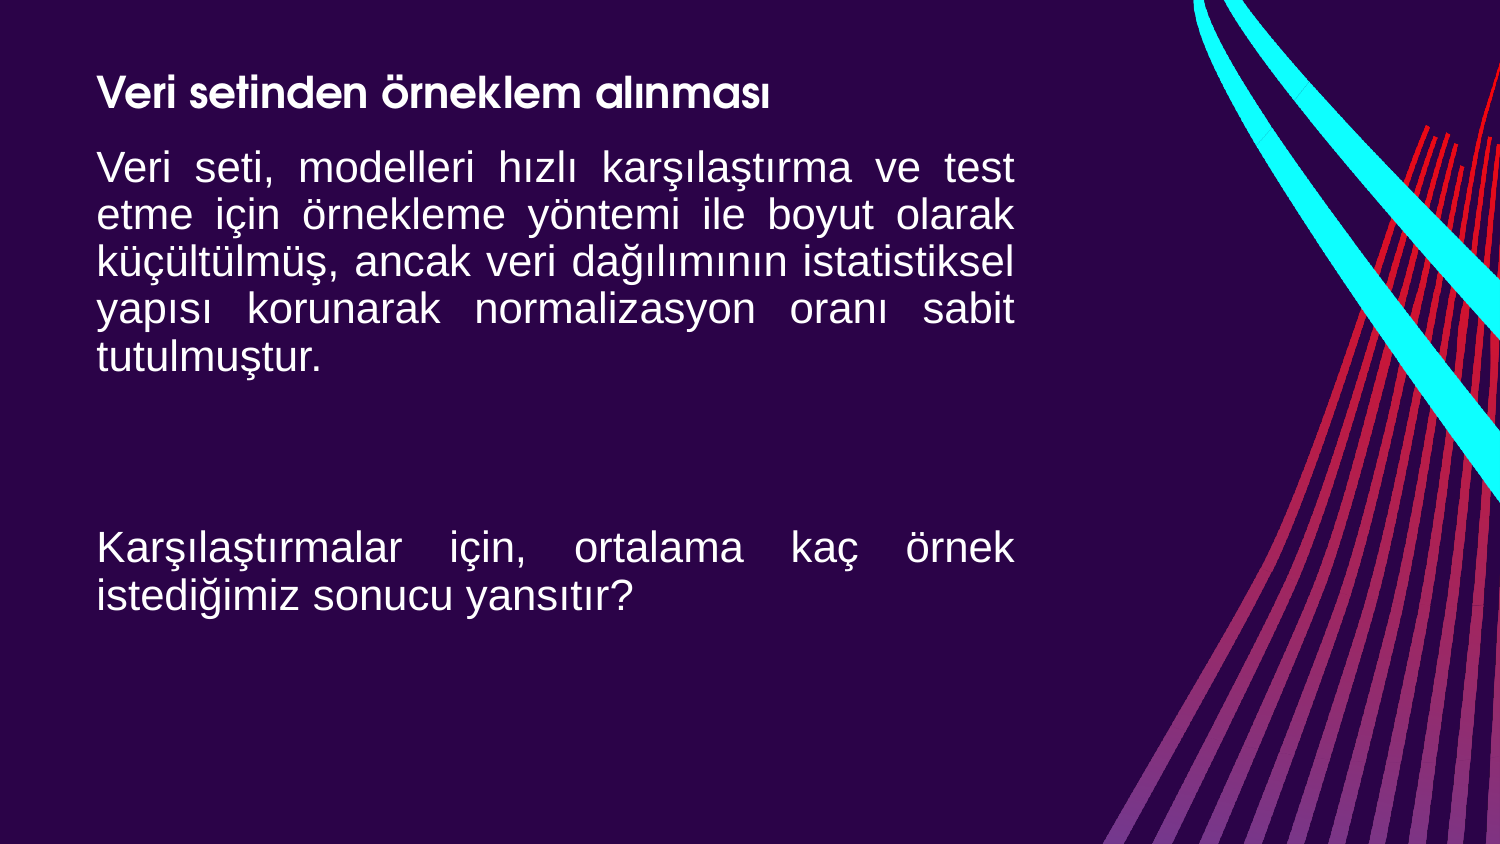

# Veri setinden örneklem alınması
Veri seti, modelleri hızlı karşılaştırma ve test etme için örnekleme yöntemi ile boyut olarak küçültülmüş, ancak veri dağılımının istatistiksel yapısı korunarak normalizasyon oranı sabit tutulmuştur.

Karşılaştırmalar için, ortalama kaç örnek istediğimiz sonucu yansıtır?